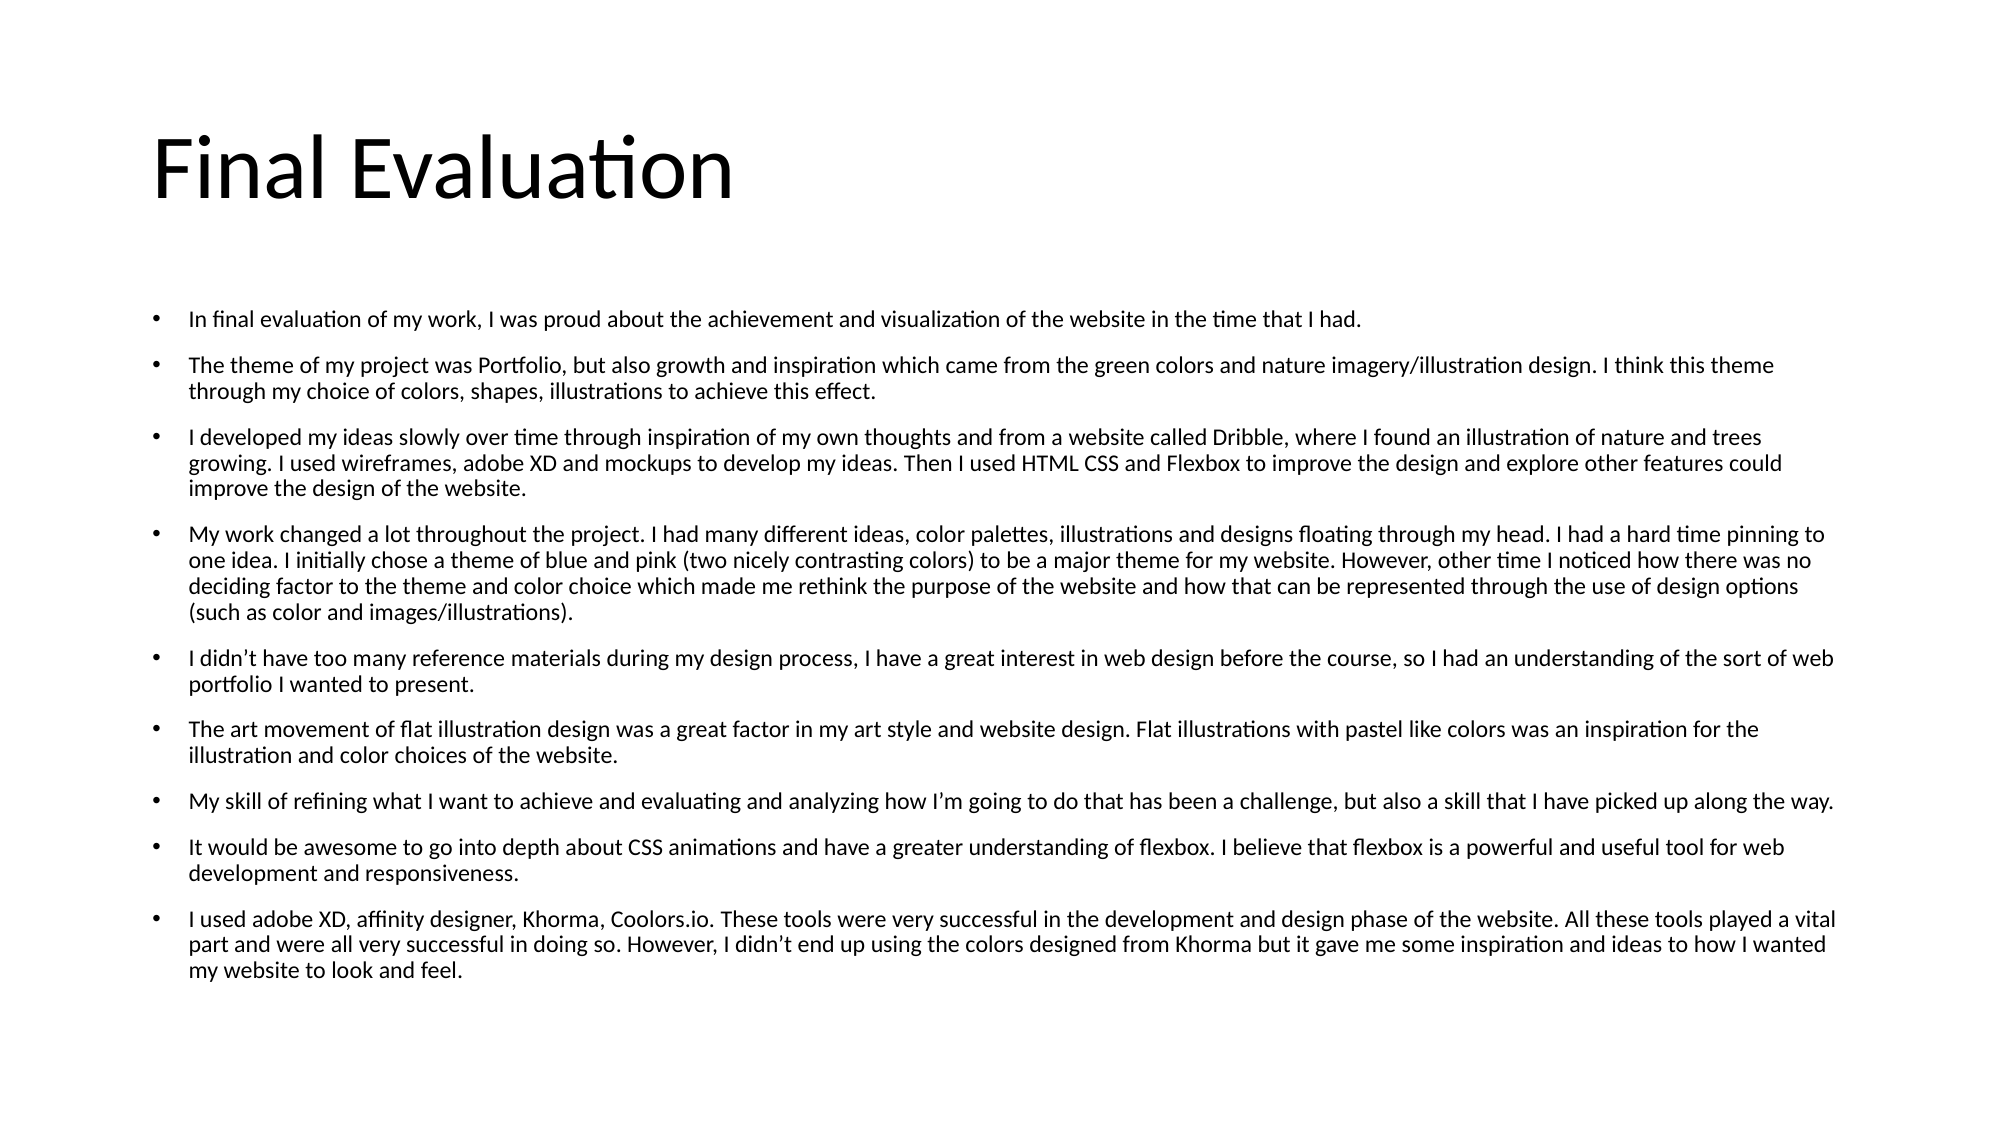

# Final Evaluation
In final evaluation of my work, I was proud about the achievement and visualization of the website in the time that I had.
The theme of my project was Portfolio, but also growth and inspiration which came from the green colors and nature imagery/illustration design. I think this theme through my choice of colors, shapes, illustrations to achieve this effect.
I developed my ideas slowly over time through inspiration of my own thoughts and from a website called Dribble, where I found an illustration of nature and trees growing. I used wireframes, adobe XD and mockups to develop my ideas. Then I used HTML CSS and Flexbox to improve the design and explore other features could improve the design of the website.
My work changed a lot throughout the project. I had many different ideas, color palettes, illustrations and designs floating through my head. I had a hard time pinning to one idea. I initially chose a theme of blue and pink (two nicely contrasting colors) to be a major theme for my website. However, other time I noticed how there was no deciding factor to the theme and color choice which made me rethink the purpose of the website and how that can be represented through the use of design options (such as color and images/illustrations).
I didn’t have too many reference materials during my design process, I have a great interest in web design before the course, so I had an understanding of the sort of web portfolio I wanted to present.
The art movement of flat illustration design was a great factor in my art style and website design. Flat illustrations with pastel like colors was an inspiration for the illustration and color choices of the website.
My skill of refining what I want to achieve and evaluating and analyzing how I’m going to do that has been a challenge, but also a skill that I have picked up along the way.
It would be awesome to go into depth about CSS animations and have a greater understanding of flexbox. I believe that flexbox is a powerful and useful tool for web development and responsiveness.
I used adobe XD, affinity designer, Khorma, Coolors.io. These tools were very successful in the development and design phase of the website. All these tools played a vital part and were all very successful in doing so. However, I didn’t end up using the colors designed from Khorma but it gave me some inspiration and ideas to how I wanted my website to look and feel.